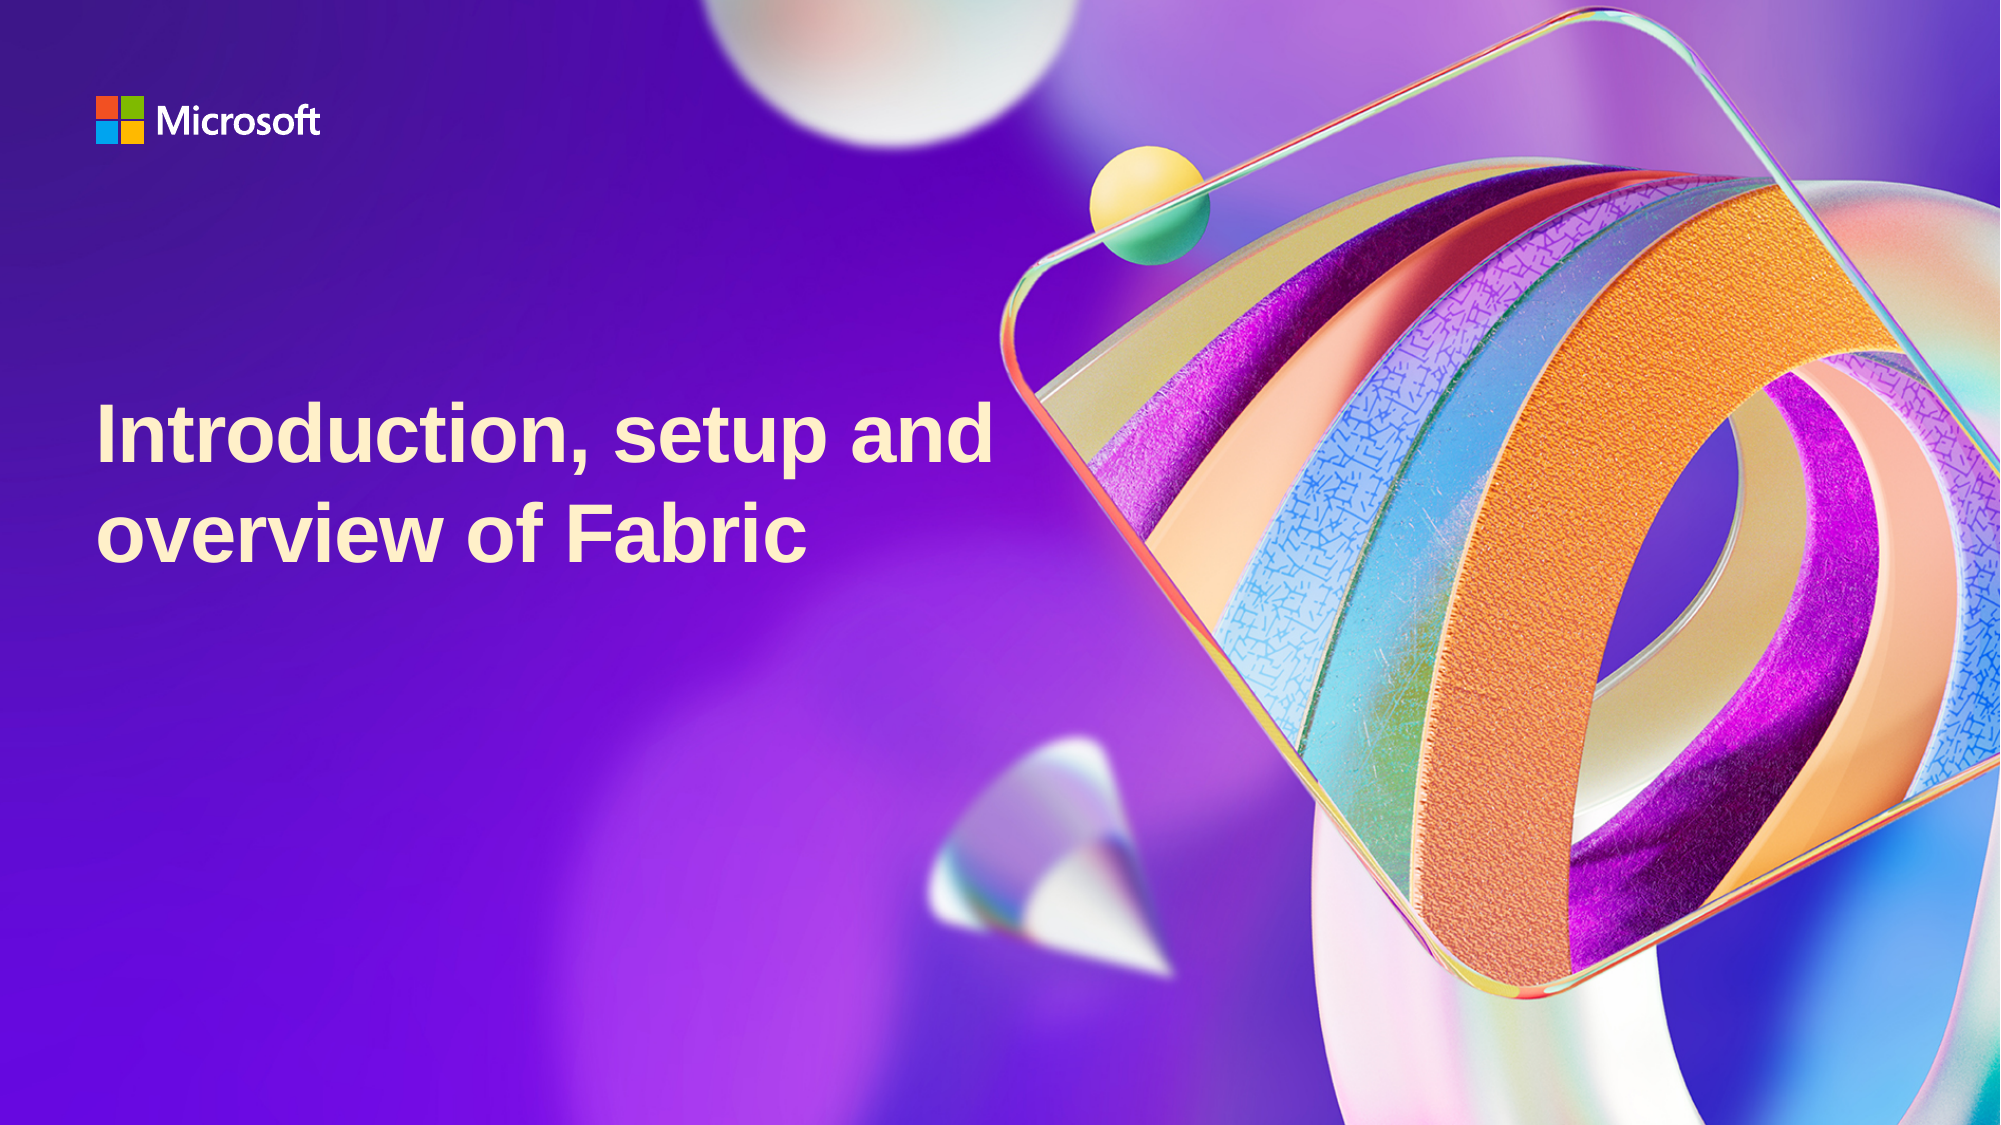

# Introduction, setup and overview of Fabric